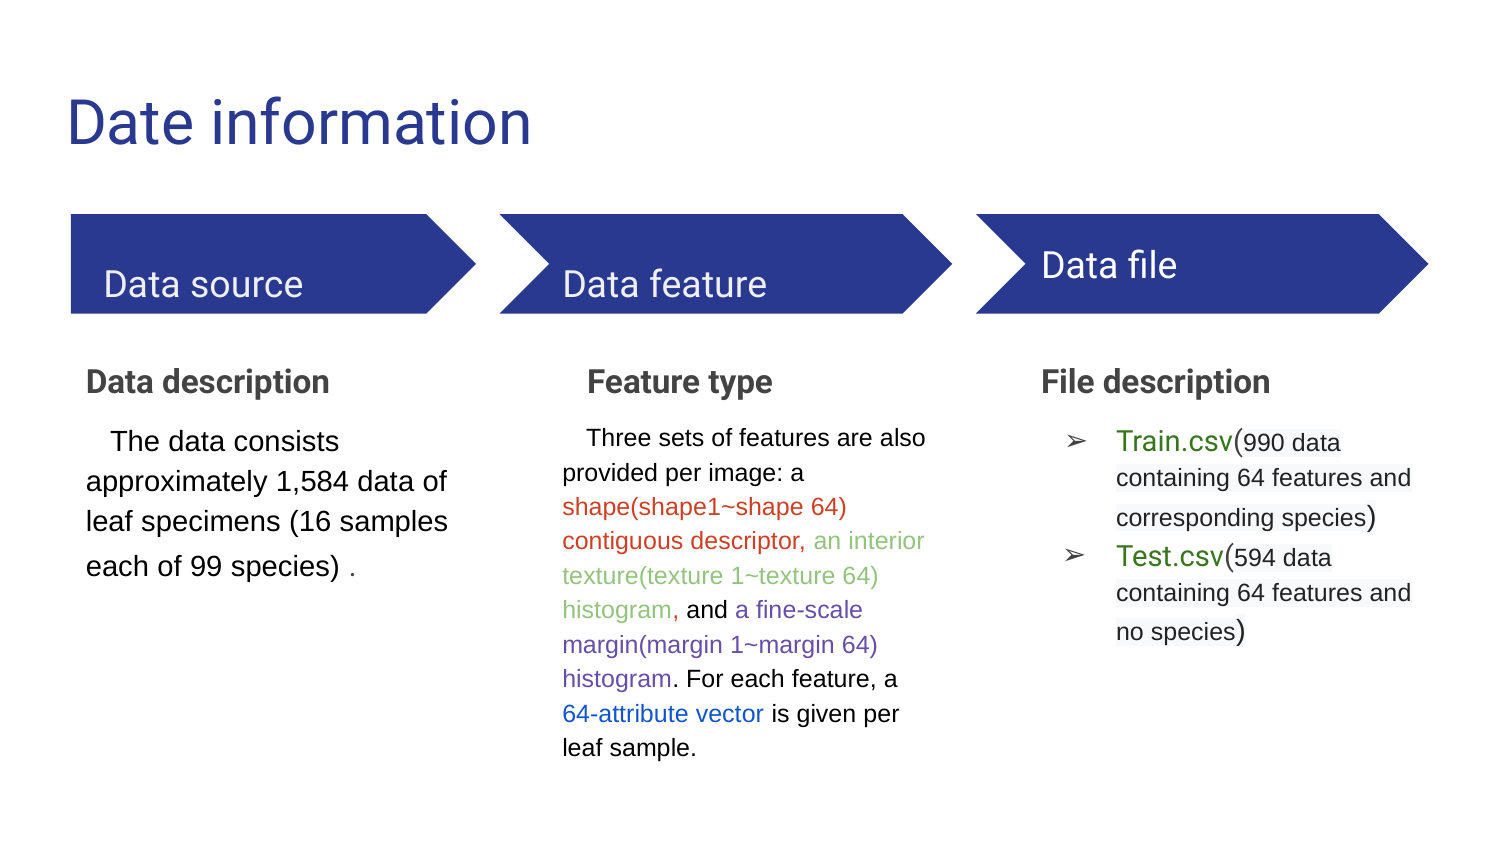

# Date information

Data file
Data source
Data feature
Data description
    The data consists approximately 1,584 data of leaf specimens (16 samples each of 99 species) .
   Feature type
    Three sets of features are also provided per image: a shape(shape1~shape 64) contiguous descriptor, an interior texture(texture 1~texture 64) histogram, and a ﬁne-scale margin(margin 1~margin 64) histogram. For each feature, a 64-attribute vector is given per leaf sample.
File description
Train.csv(990 data containing 64 features and corresponding species)
Test.csv(594 data containing 64 features and no species)